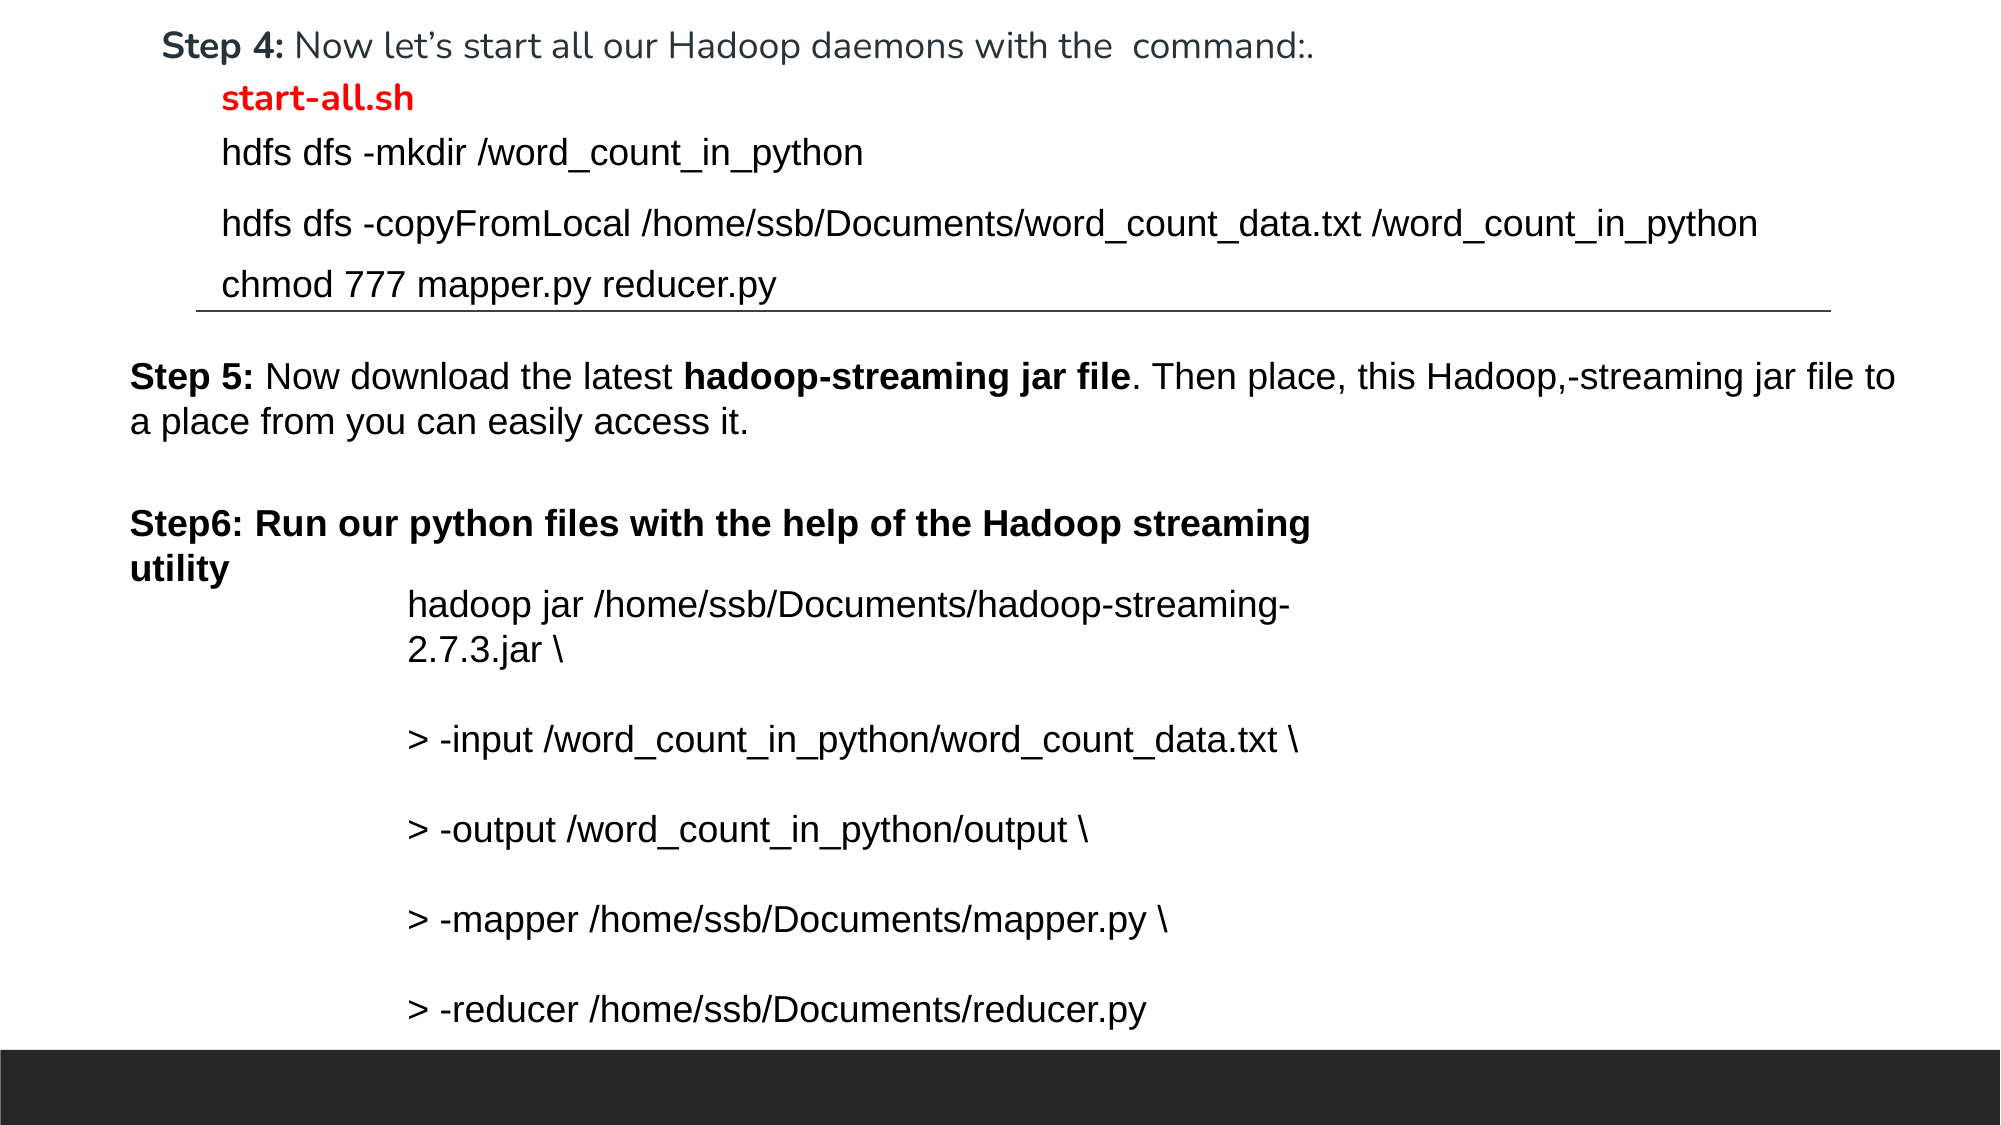

Step 4: Now let’s start all our Hadoop daemons with the  command:.
start-all.sh
hdfs dfs -mkdir /word_count_in_python
hdfs dfs -copyFromLocal /home/ssb/Documents/word_count_data.txt /word_count_in_python
chmod 777 mapper.py reducer.py
Step 5: Now download the latest hadoop-streaming jar file. Then place, this Hadoop,-streaming jar file to a place from you can easily access it.
Step6: Run our python files with the help of the Hadoop streaming utility
hadoop jar /home/ssb/Documents/hadoop-streaming-2.7.3.jar \

> -input /word_count_in_python/word_count_data.txt \

> -output /word_count_in_python/output \

> -mapper /home/ssb/Documents/mapper.py \

> -reducer /home/ssb/Documents/reducer.py